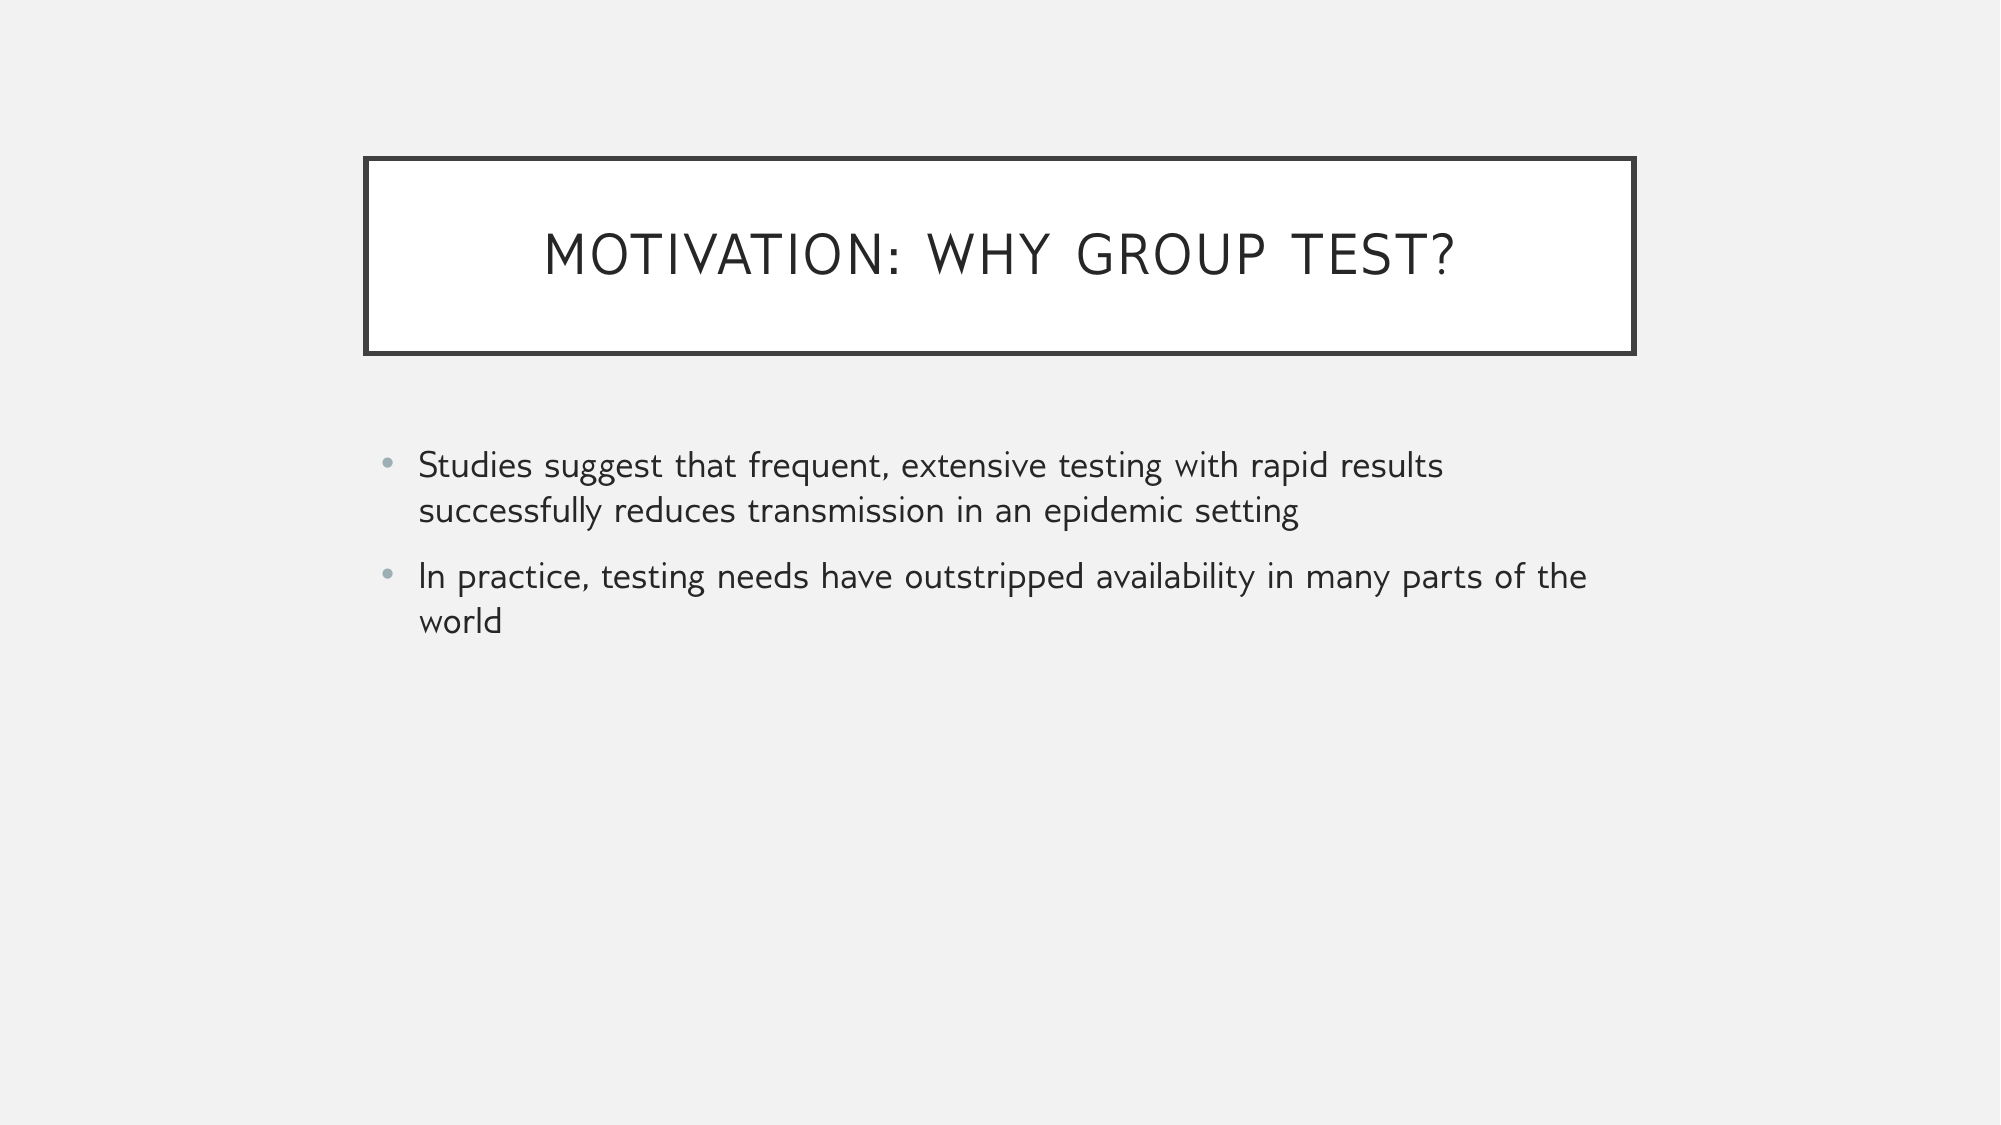

# Motivation: why group test?
Studies suggest that frequent, extensive testing with rapid results successfully reduces transmission in an epidemic setting
In practice, testing needs have outstripped availability in many parts of the world